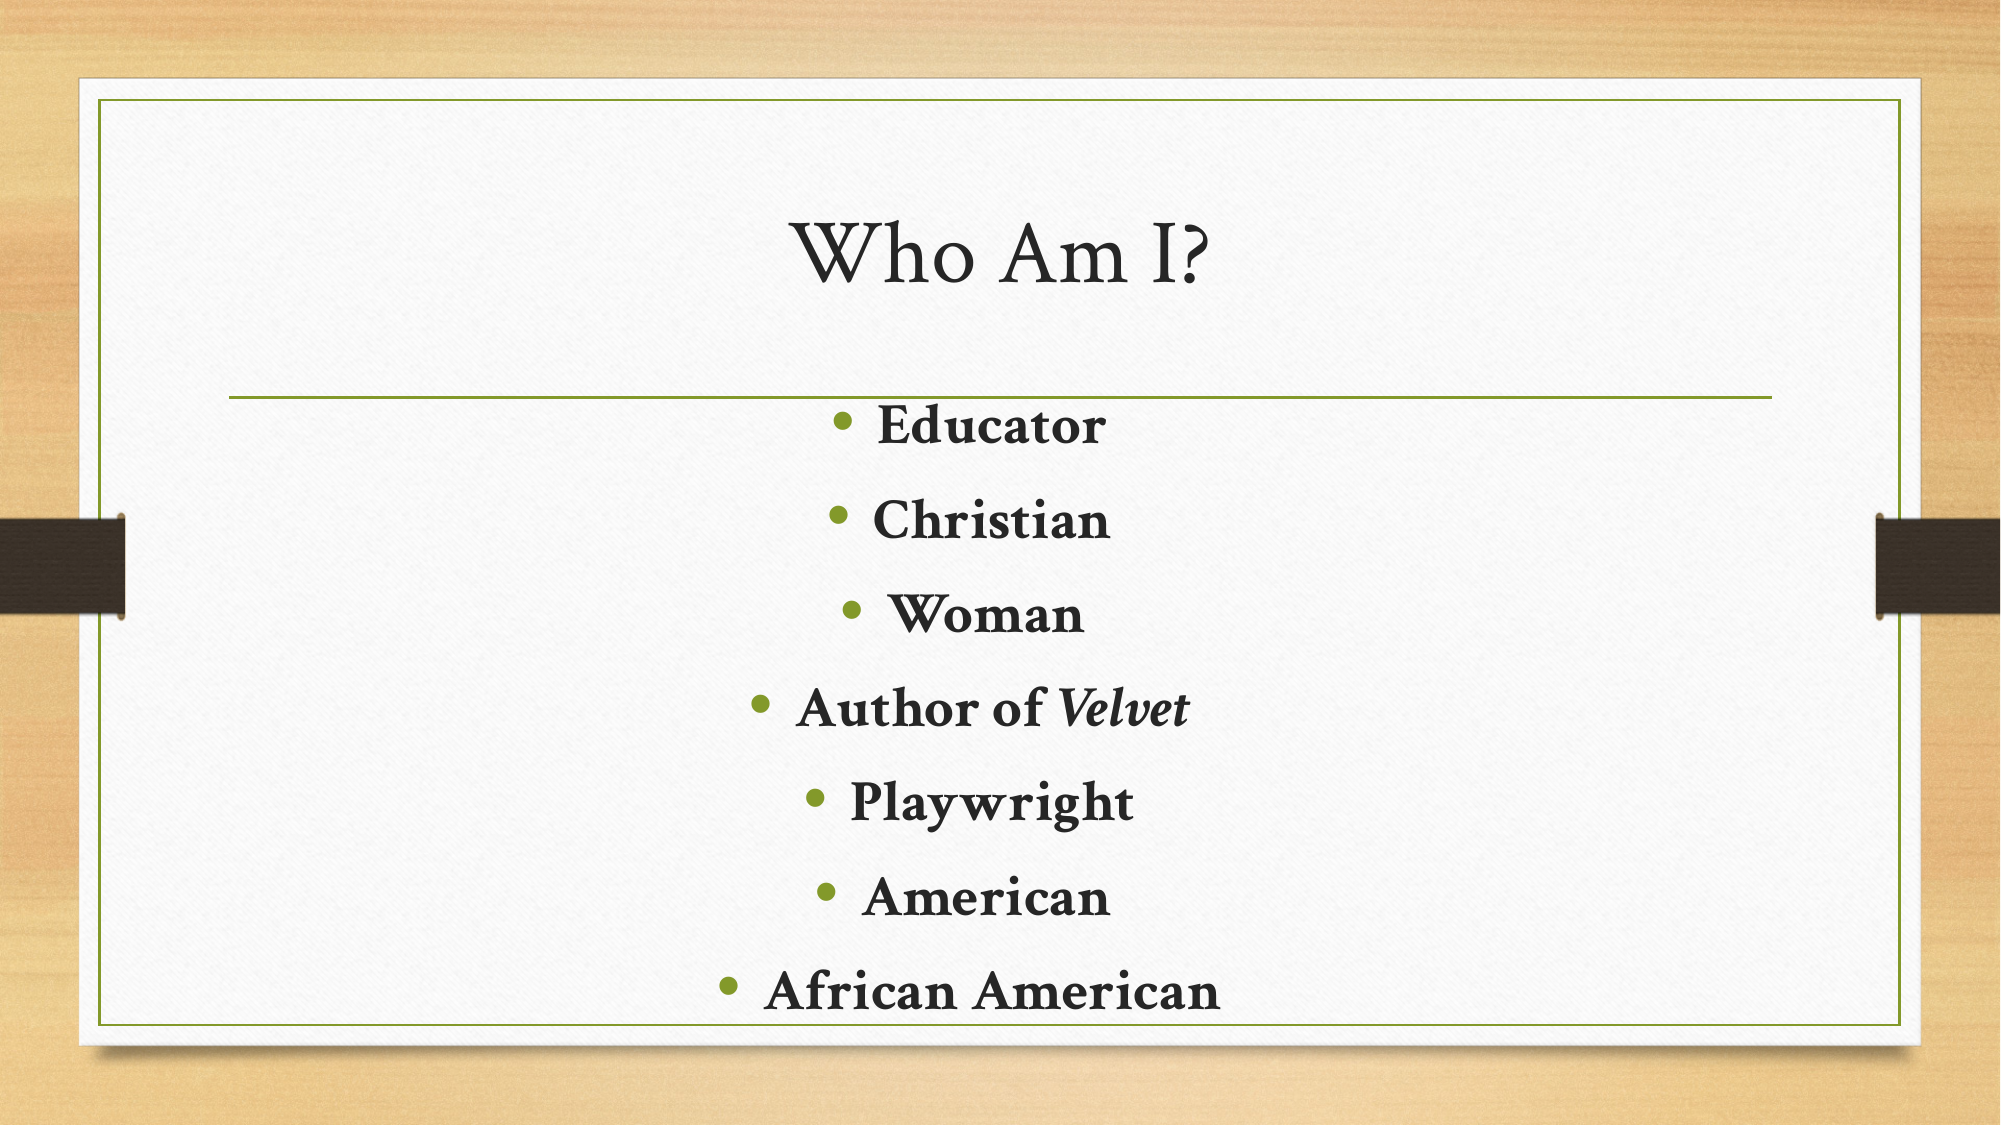

# Who Am I?
Educator
Christian
Woman
Author of Velvet
Playwright
American
African American